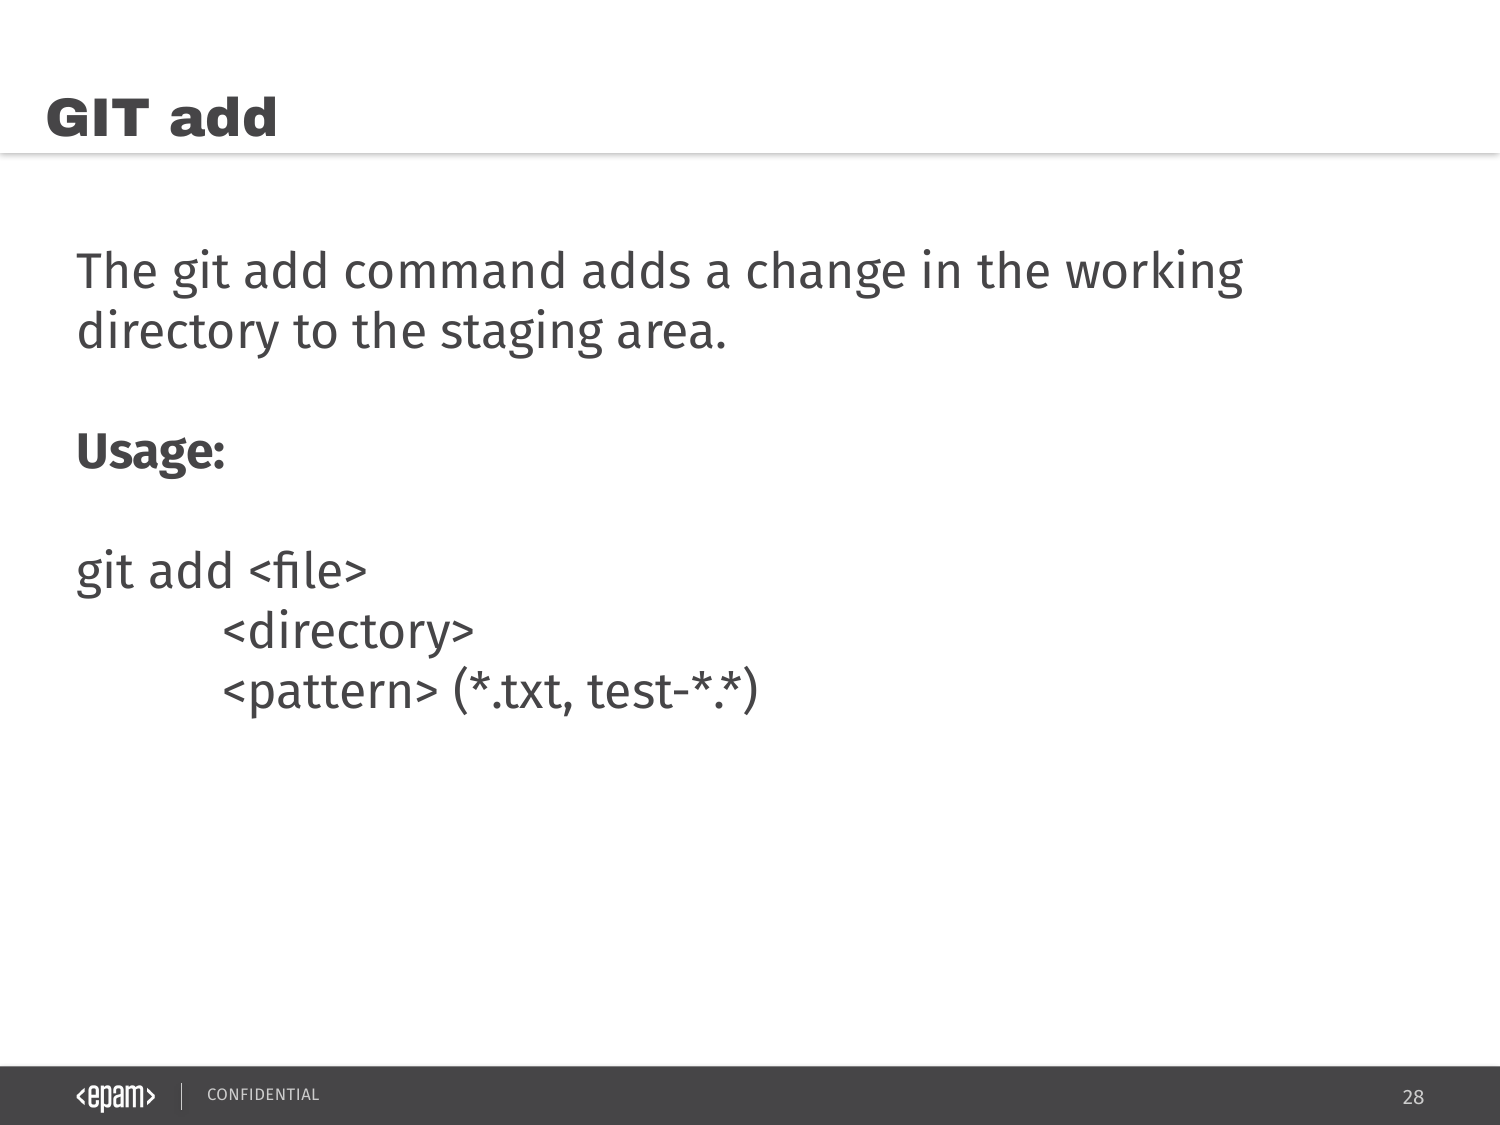

GIT add

The git add command adds a change in the working directory to the staging area.

Usage:

git add <file>
           <directory>
           <pattern> (*.txt, test-*.*)